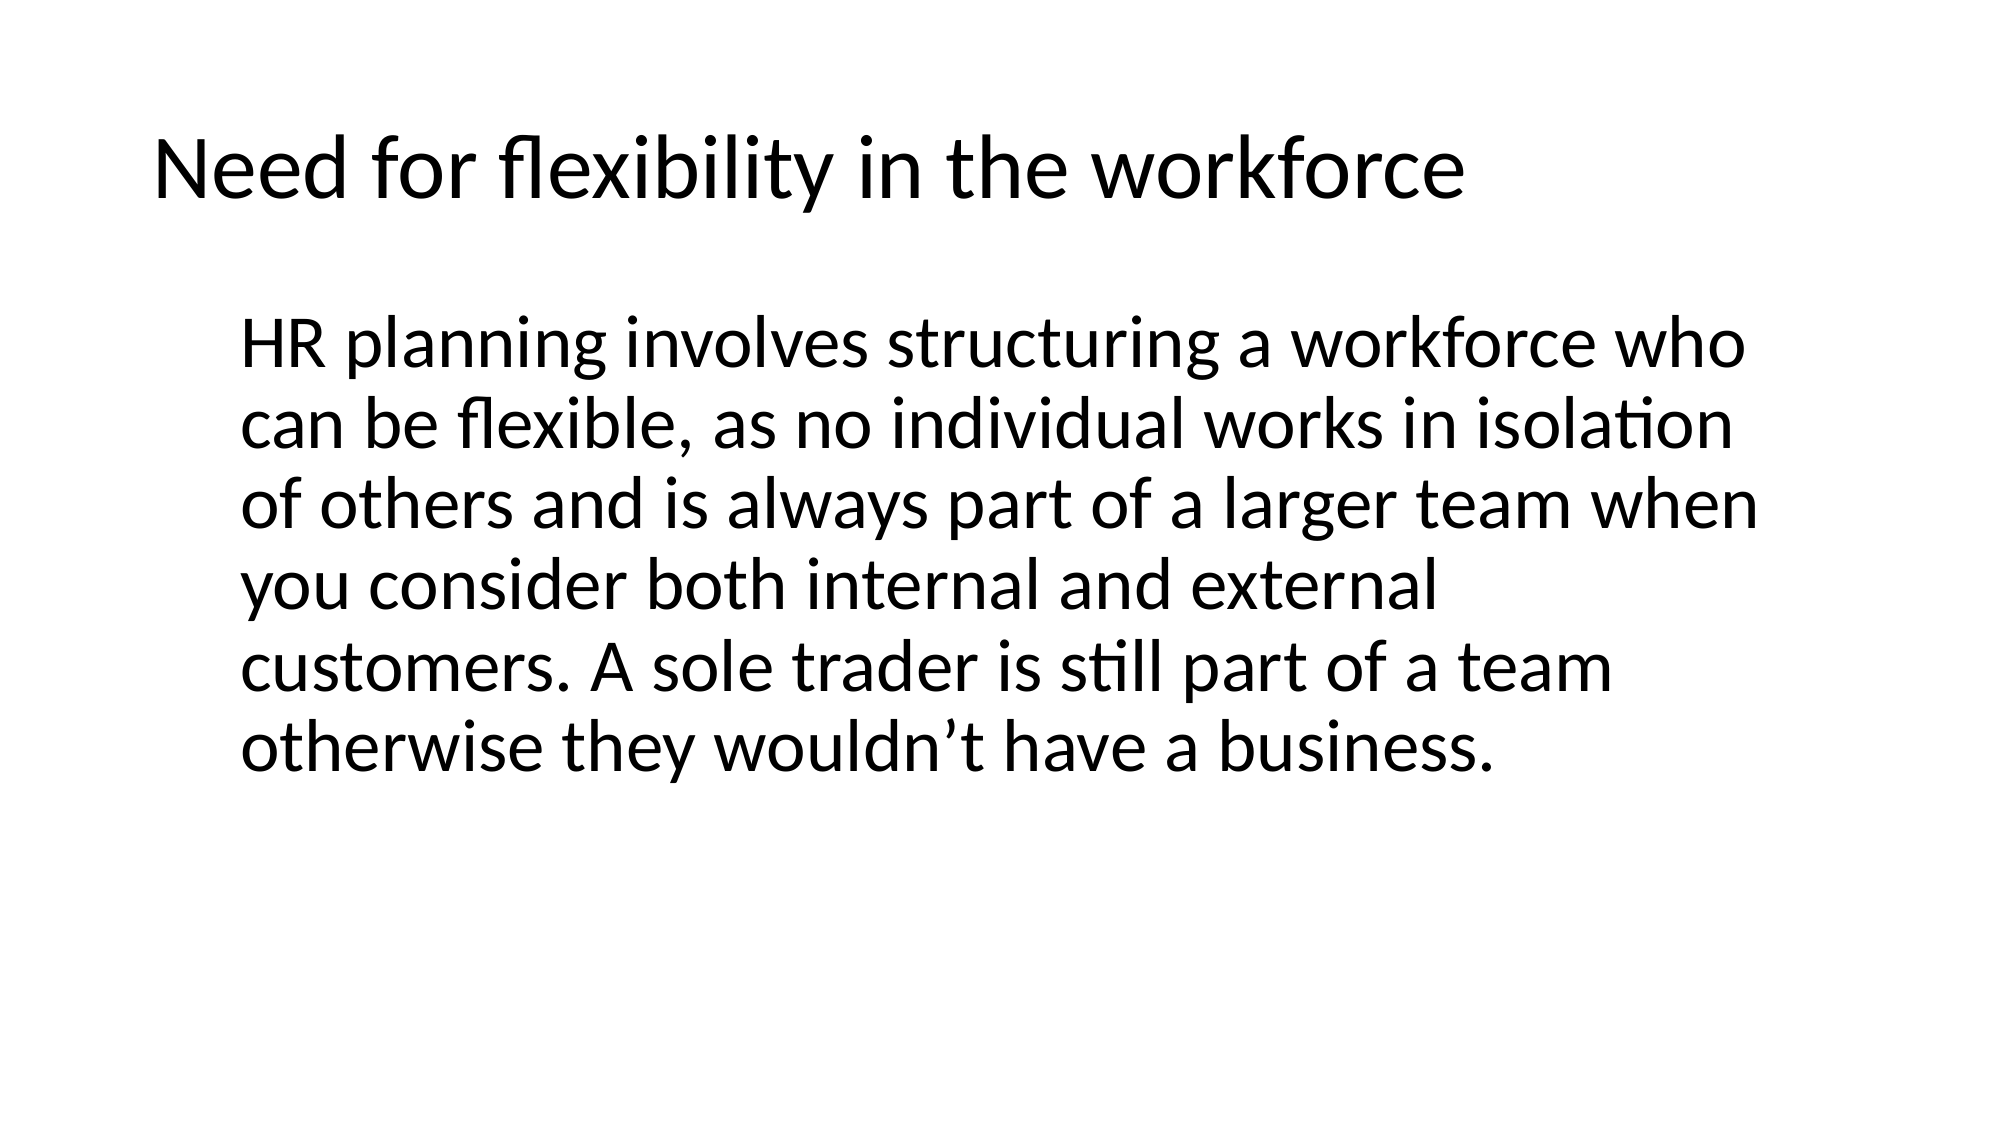

# Need for flexibility in the workforce
HR planning involves structuring a workforce who can be flexible, as no individual works in isolation of others and is always part of a larger team when you consider both internal and external customers. A sole trader is still part of a team otherwise they wouldn’t have a business.